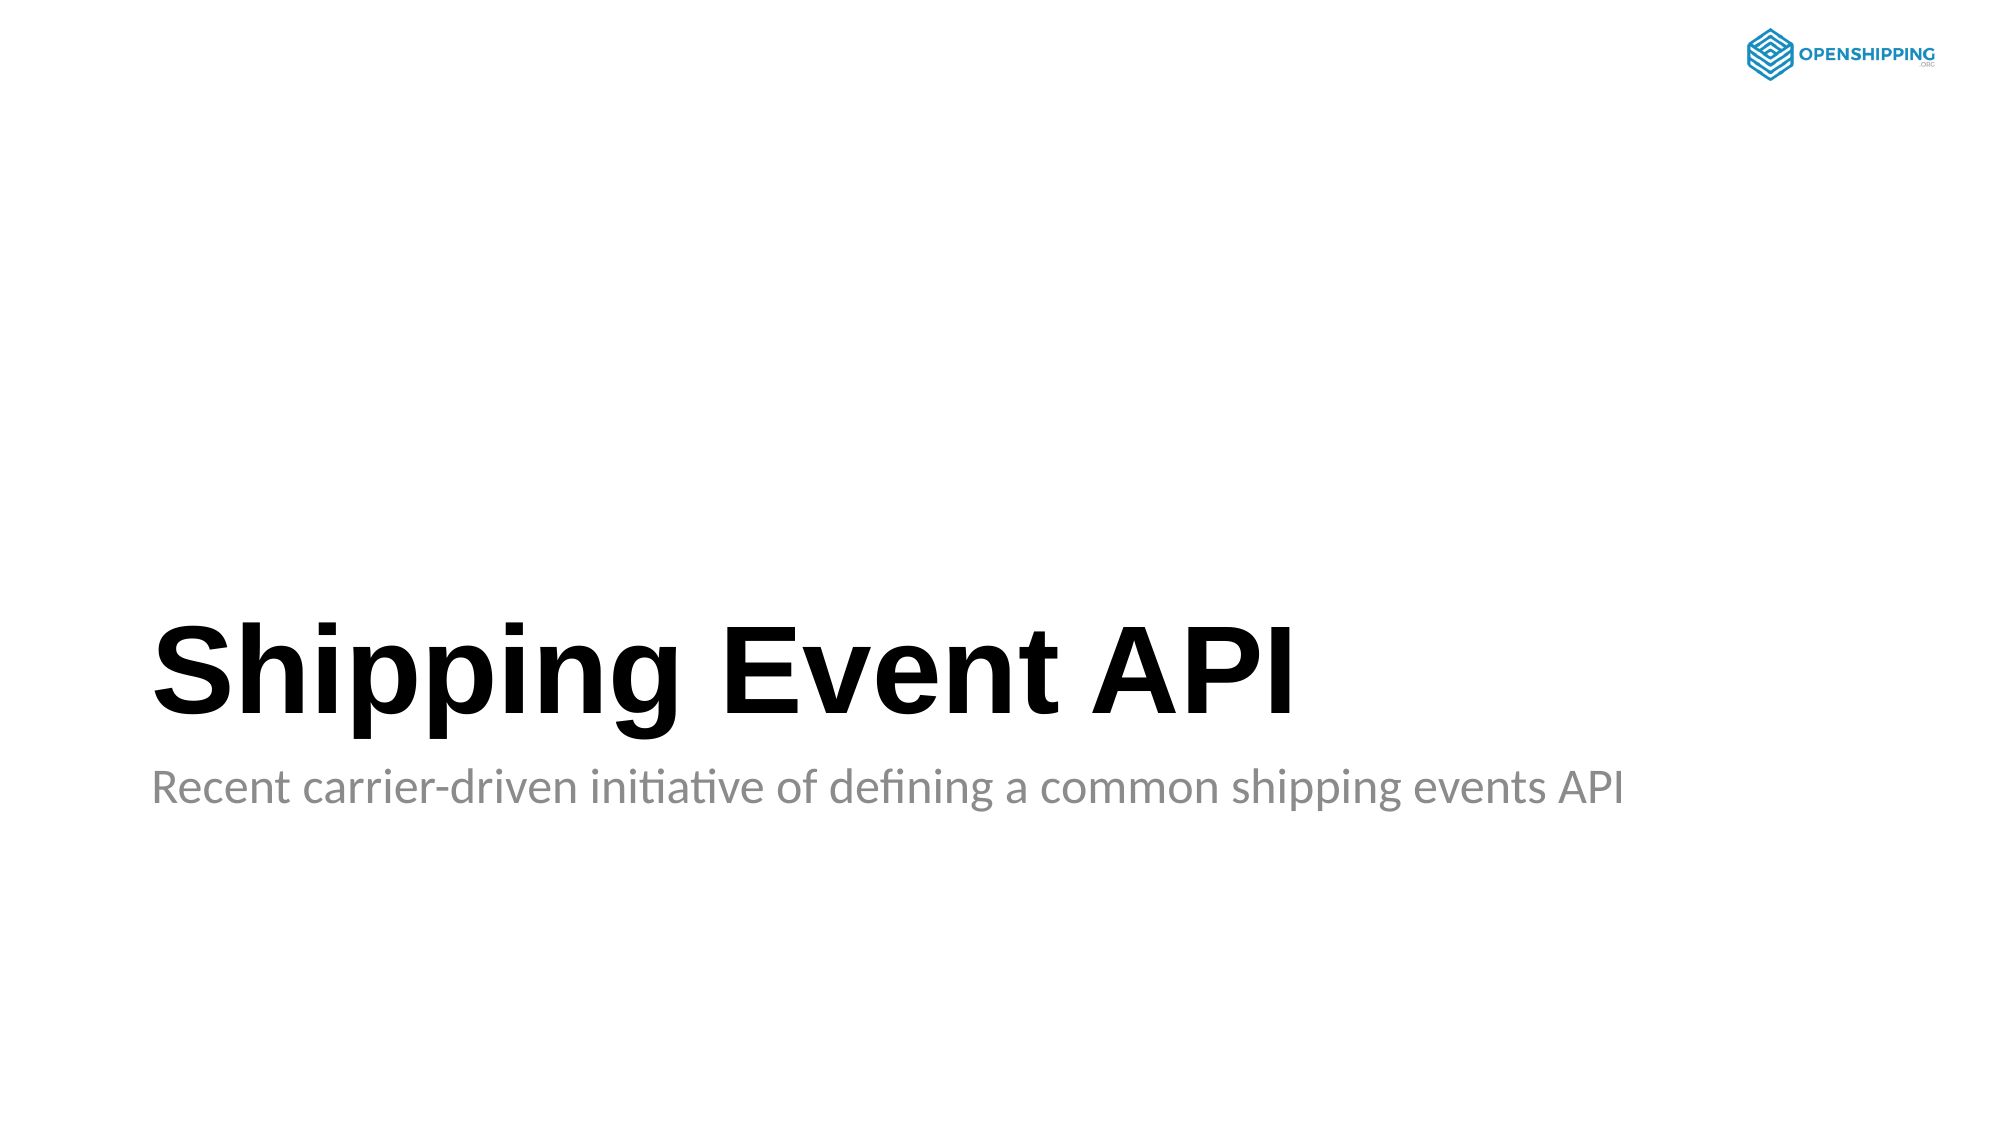

# Shipping Event API
Recent carrier-driven initiative of defining a common shipping events API